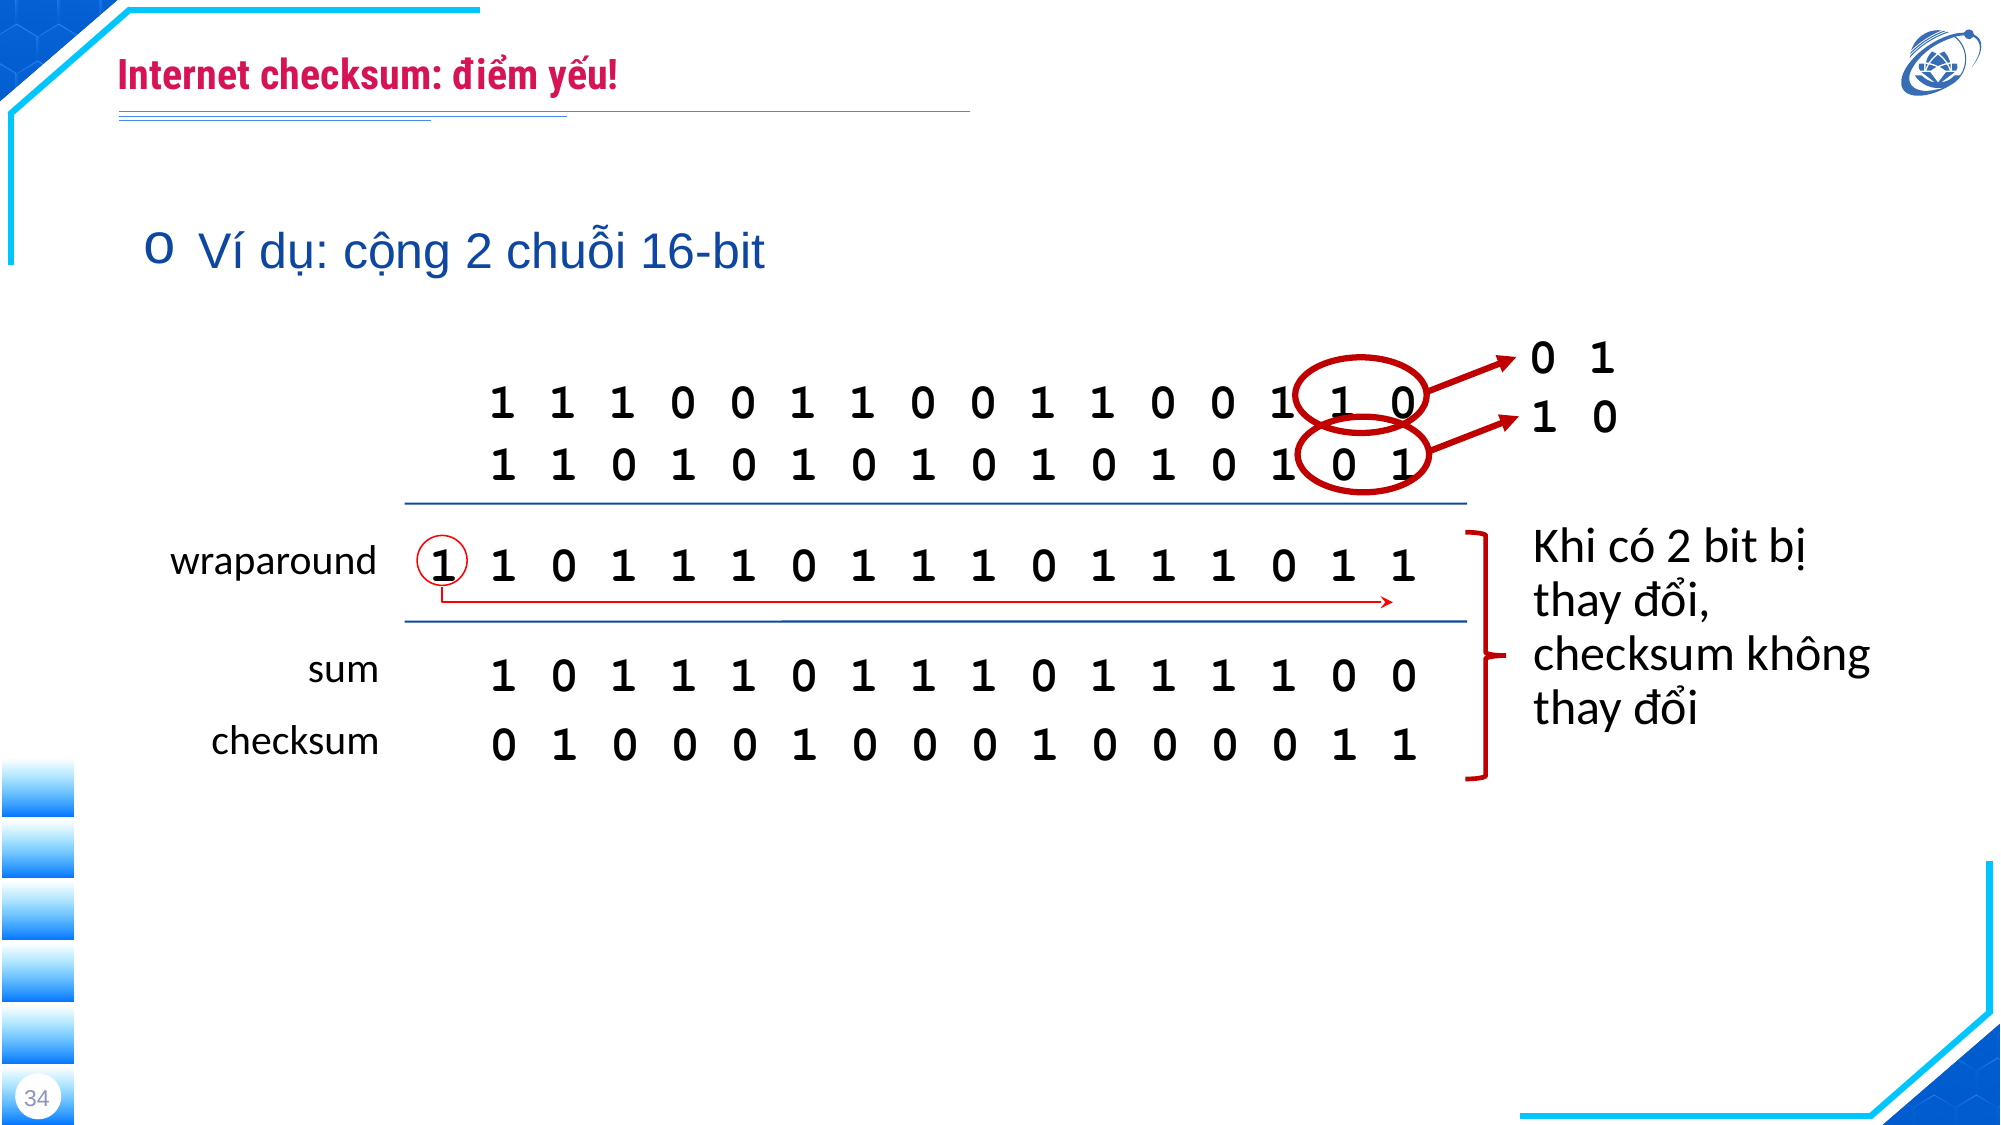

# Internet checksum: điểm yếu!
Ví dụ: cộng 2 chuỗi 16-bit

  0 1

1 1 1 0 0 1 1 0 0 1 1 0 0 1 1 0
  1 0

1 1 0 1 0 1 0 1 0 1 0 1 0 1 0 1

Khi có 2 bit bị thay đổi, checksum không thay đổi

1 1 0 1 1 1 0 1 1 1 0 1 1 1 0 1 1
wraparound

  1 0 1 1 1 0 1 1 1 0 1 1 1 1 0 0
sum
  0 1 0 0 0 1 0 0 0 1 0 0 0 0 1 1
checksum
34